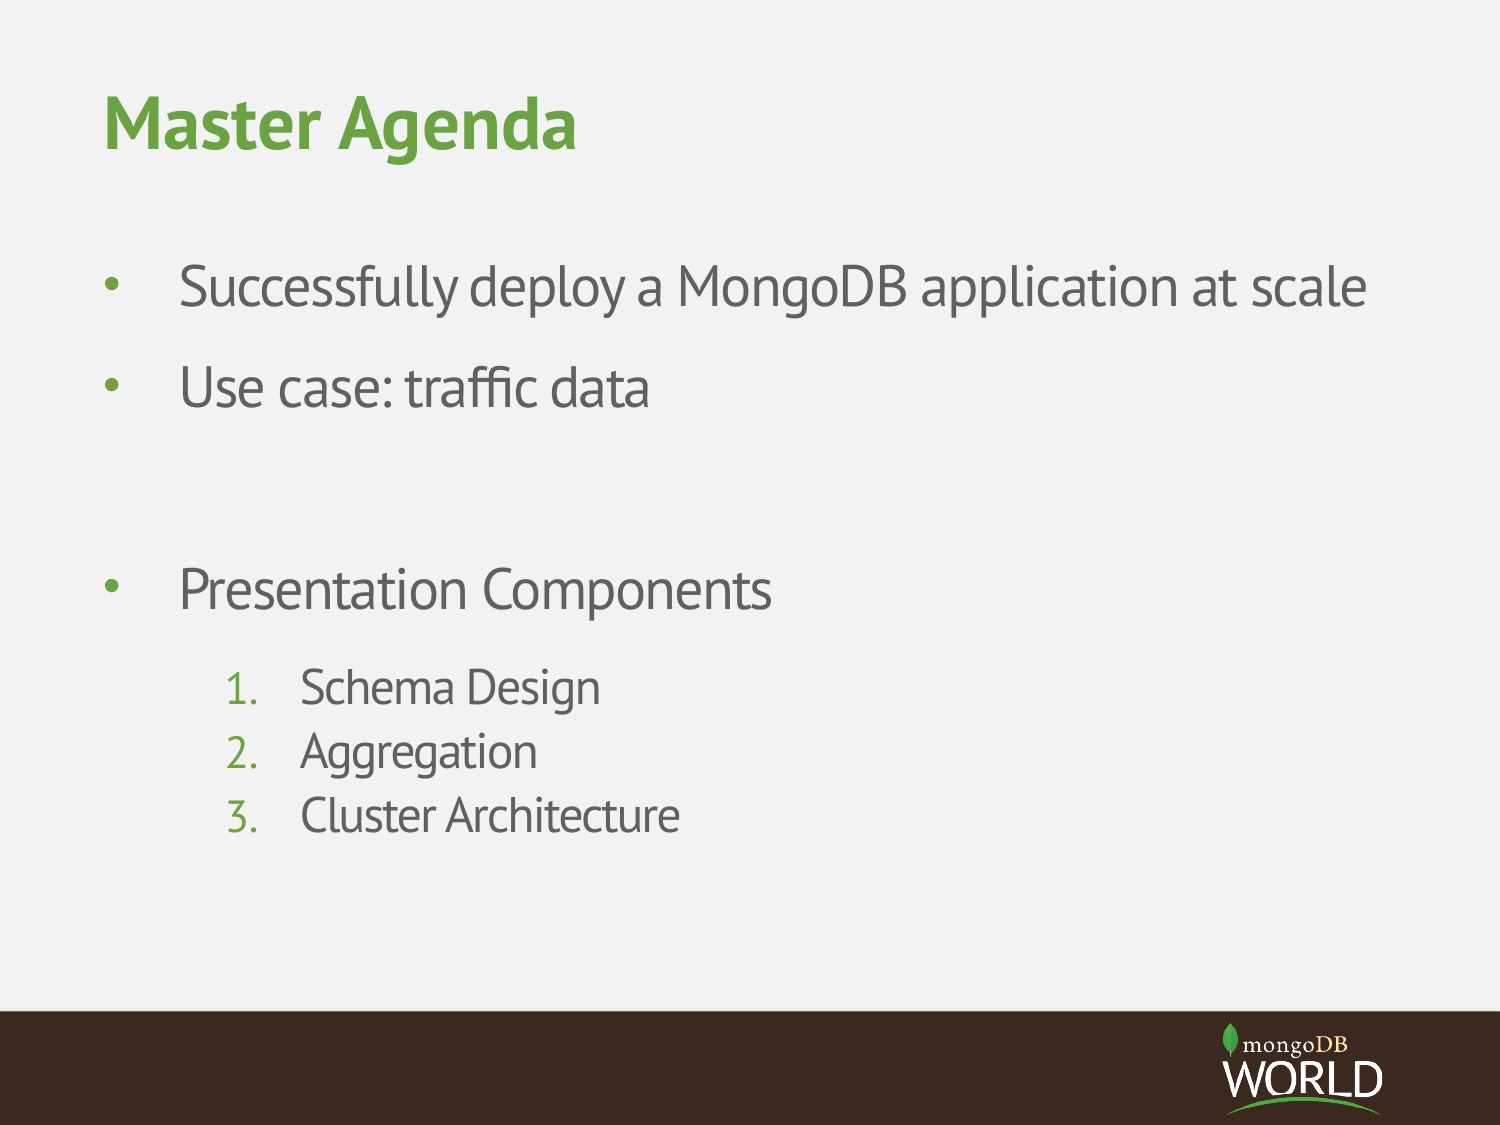

# Master Agenda
Successfully deploy a MongoDB application at scale
Use case: traffic data

Presentation Components
Schema Design
Aggregation
Cluster Architecture